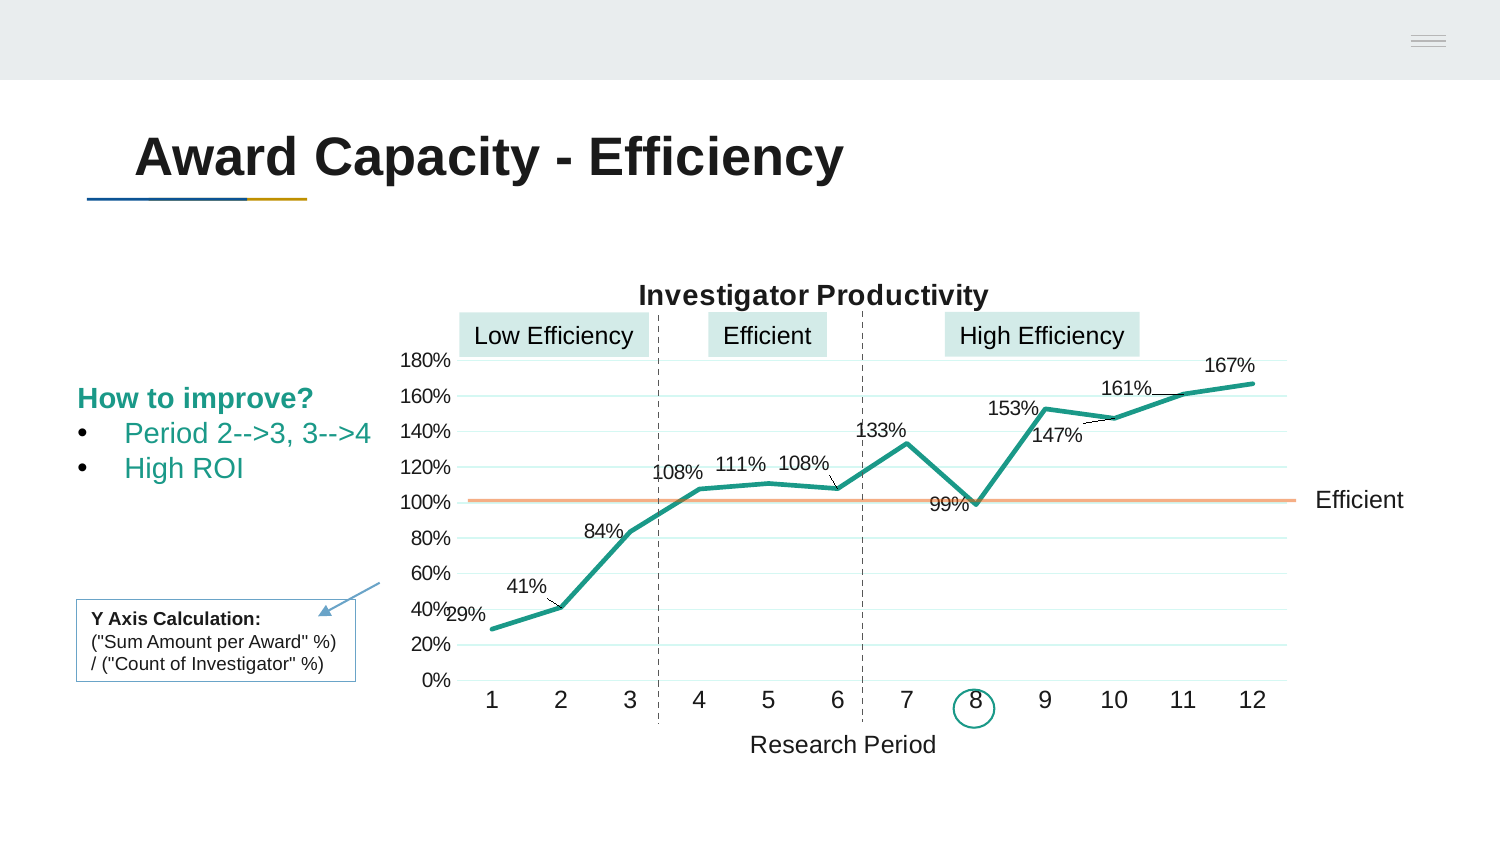

# Award Capacity - Efficiency

### Chart: Investigator Productivity

| Category |  |
|---|---|
High Efficiency
Efficient
Low Efficiency
How to improve?
Period 2-->3, 3-->4
High ROI
Efficient
Y Axis Calculation:
("Sum Amount per Award" %) / ("Count of Investigator" %)